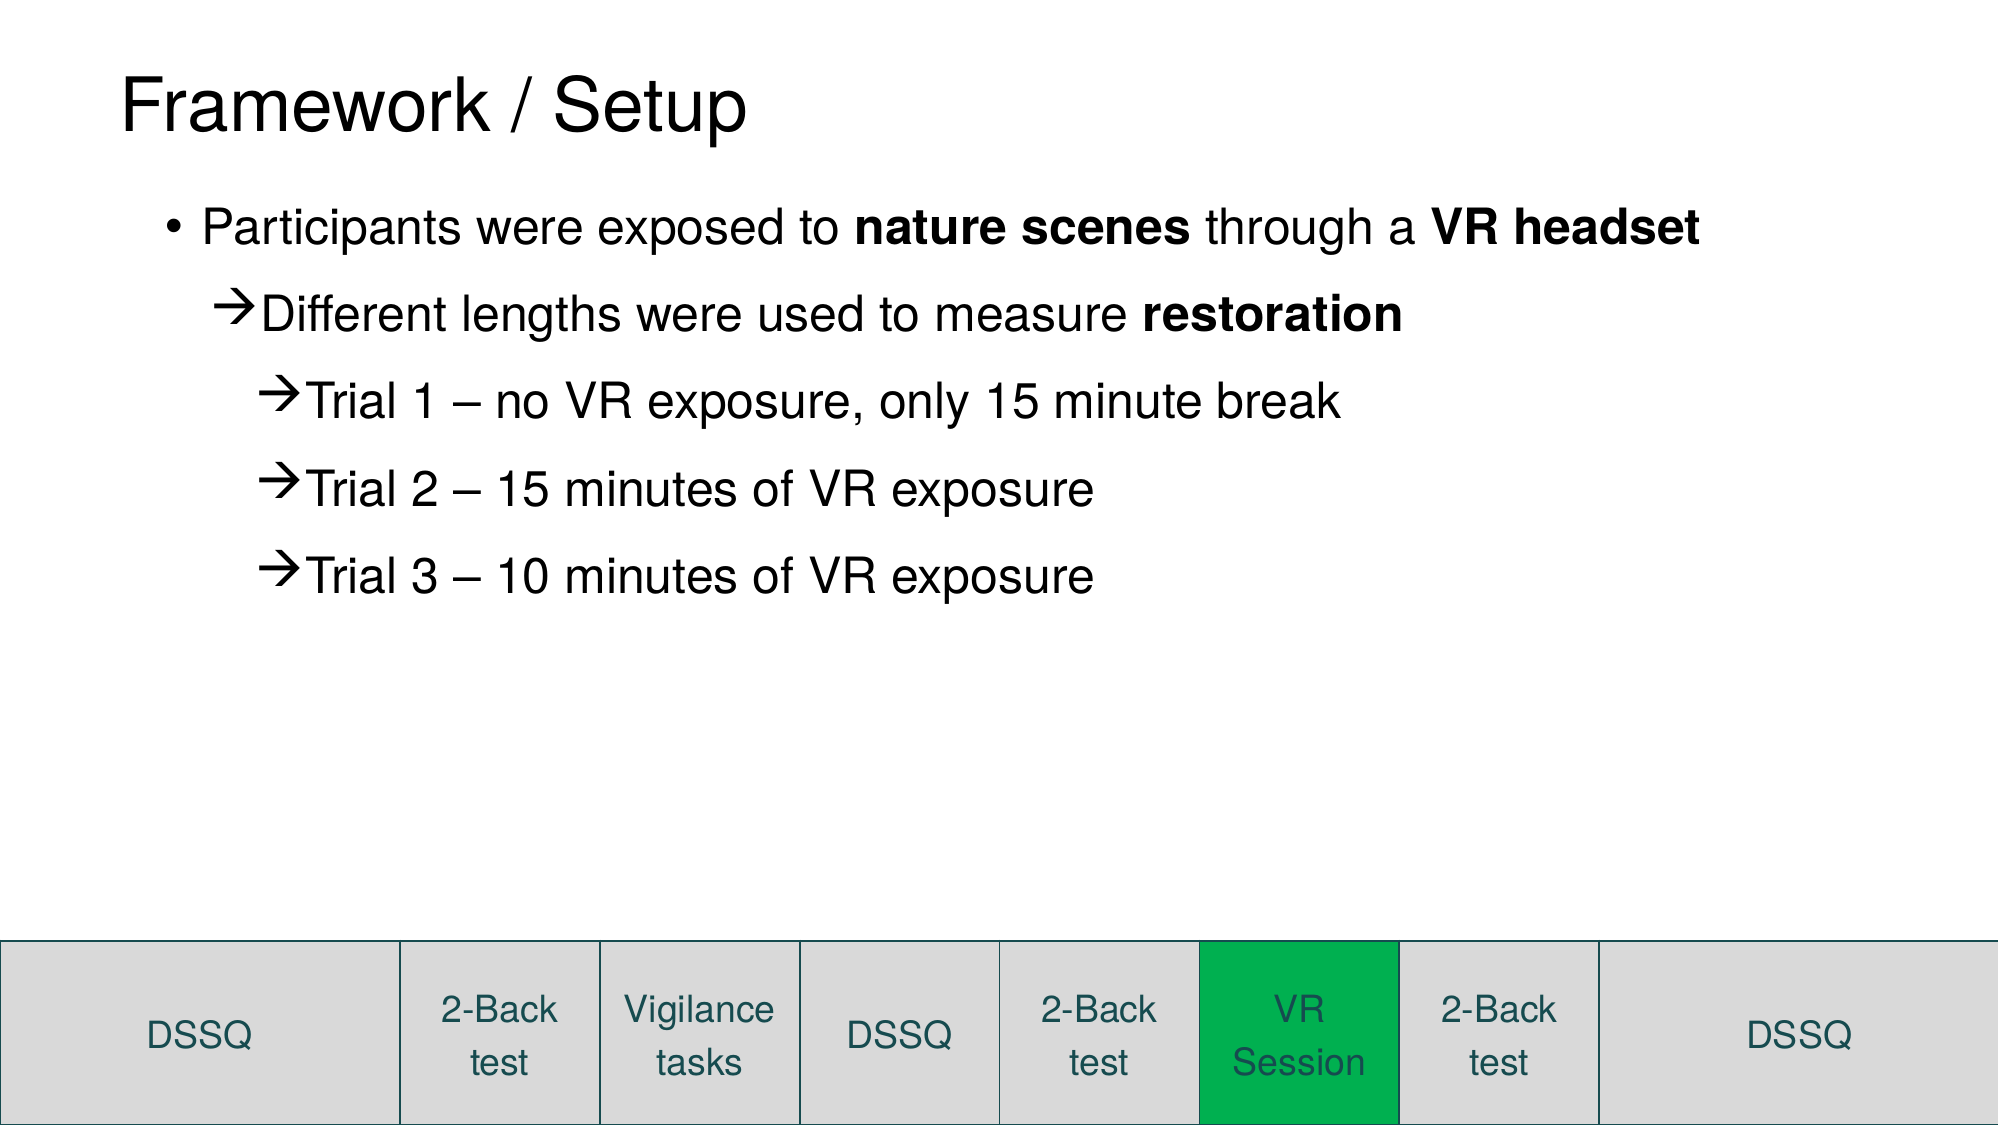

Framework / Setup
Participants were exposed to nature scenes through a VR headset
Different lengths were used to measure restoration
Trial 1 – no VR exposure, only 15 minute break
Trial 2 – 15 minutes of VR exposure
Trial 3 – 10 minutes of VR exposure

| DSSQ | 2-Back test | Vigilance tasks | DSSQ | 2-Back test | VR Session | 2-Back test | DSSQ |
| --- | --- | --- | --- | --- | --- | --- | --- |